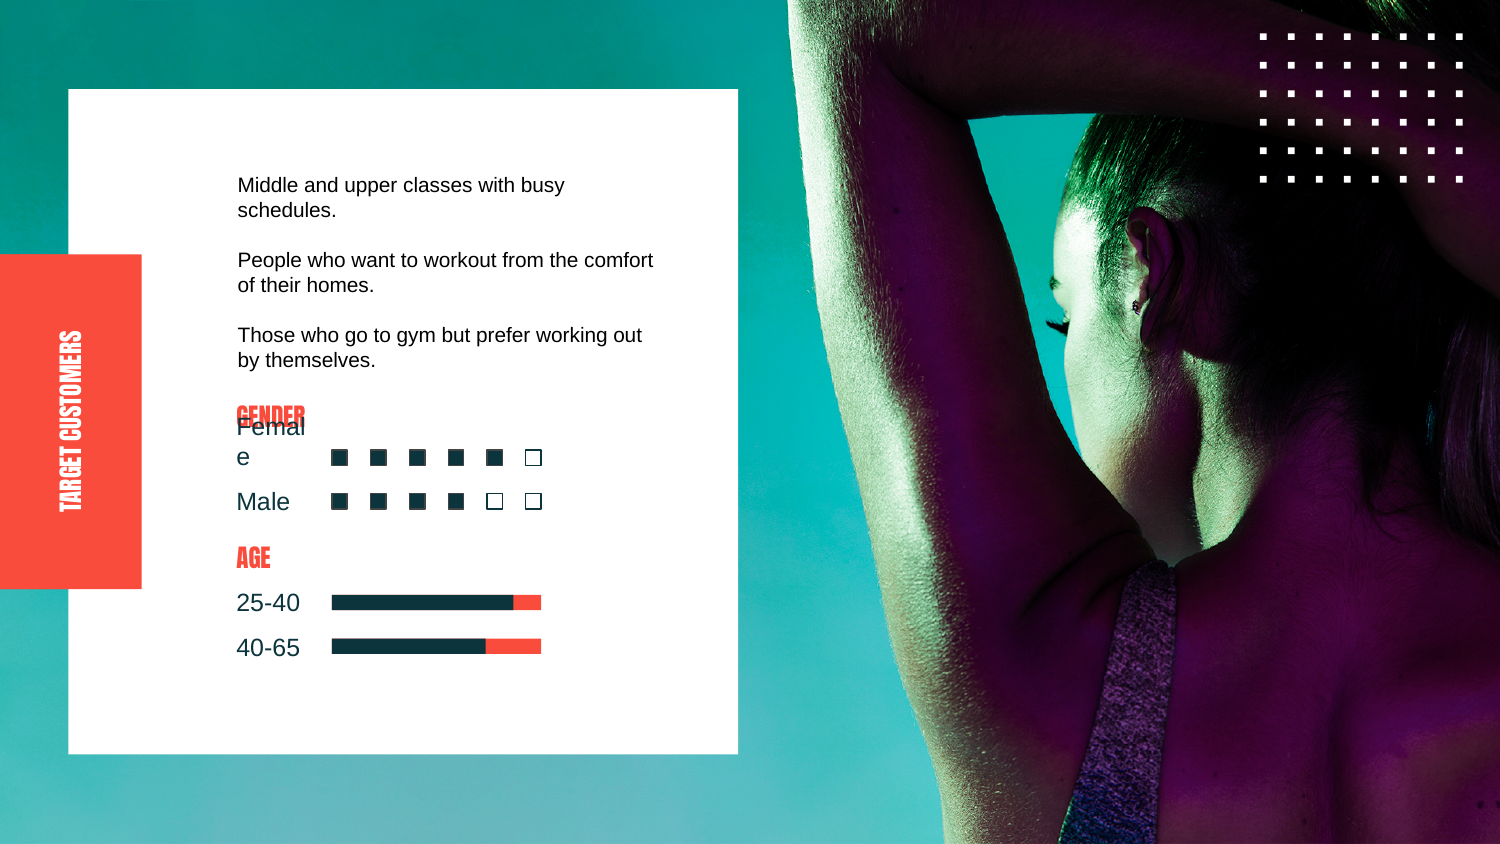

Middle and upper classes with busy schedules.

People who want to workout from the comfort of their homes.

Those who go to gym but prefer working out by themselves.

# TARGET CUSTOMERS
GENDER
Female

Male

AGE

25-40

40-65